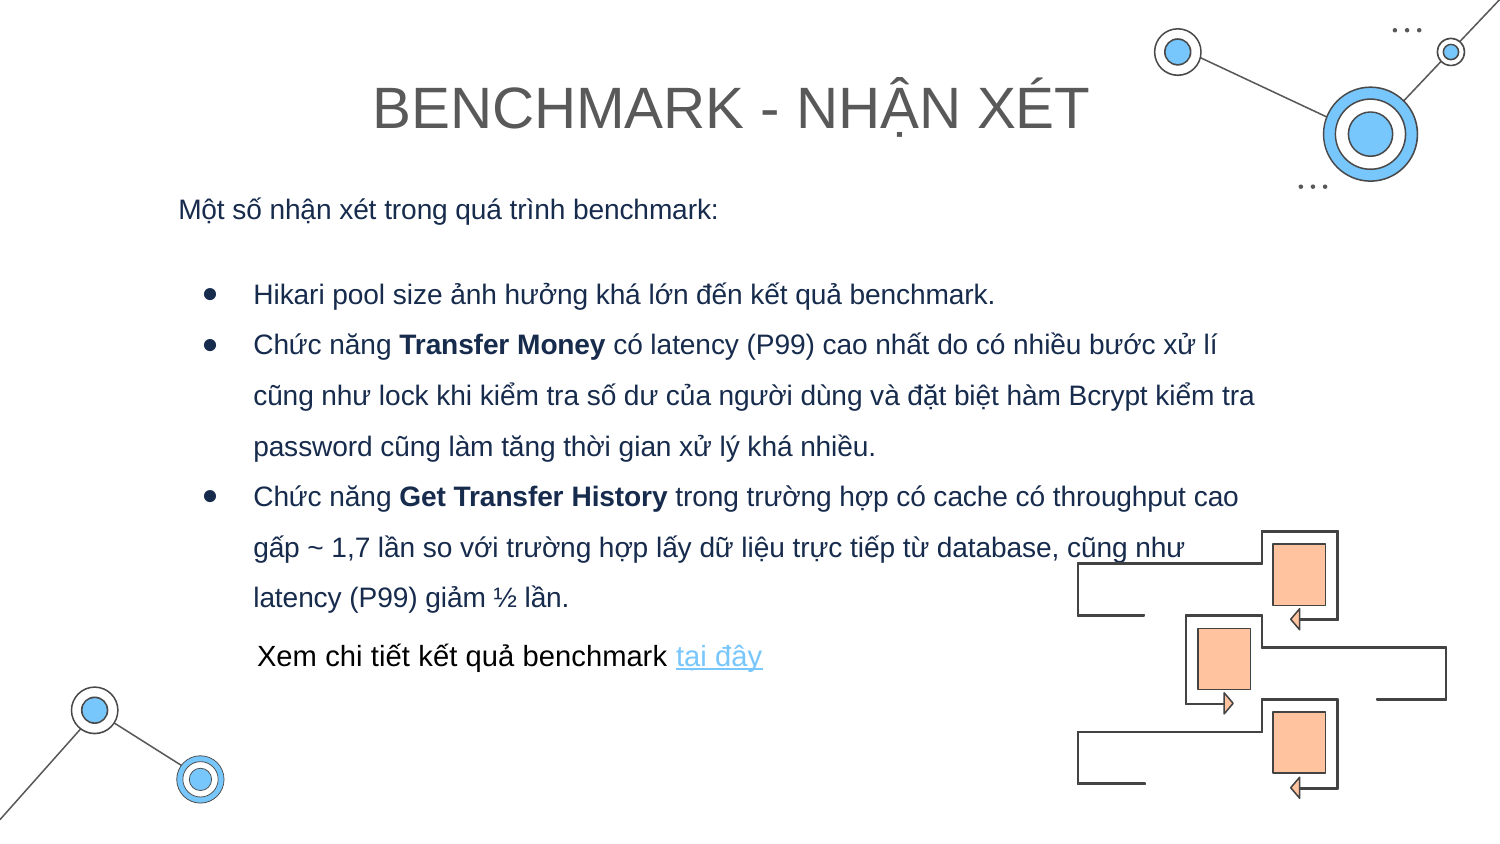

# BENCHMARK - NHẬN XÉT
Một số nhận xét trong quá trình benchmark:

Hikari pool size ảnh hưởng khá lớn đến kết quả benchmark.
Chức năng Transfer Money có latency (P99) cao nhất do có nhiều bước xử lí cũng như lock khi kiểm tra số dư của người dùng và đặt biệt hàm Bcrypt kiểm tra password cũng làm tăng thời gian xử lý khá nhiều.
Chức năng Get Transfer History trong trường hợp có cache có throughput cao gấp ~ 1,7 lần so với trường hợp lấy dữ liệu trực tiếp từ database, cũng như latency (P99) giảm ½ lần.

Xem chi tiết kết quả benchmark tại đây